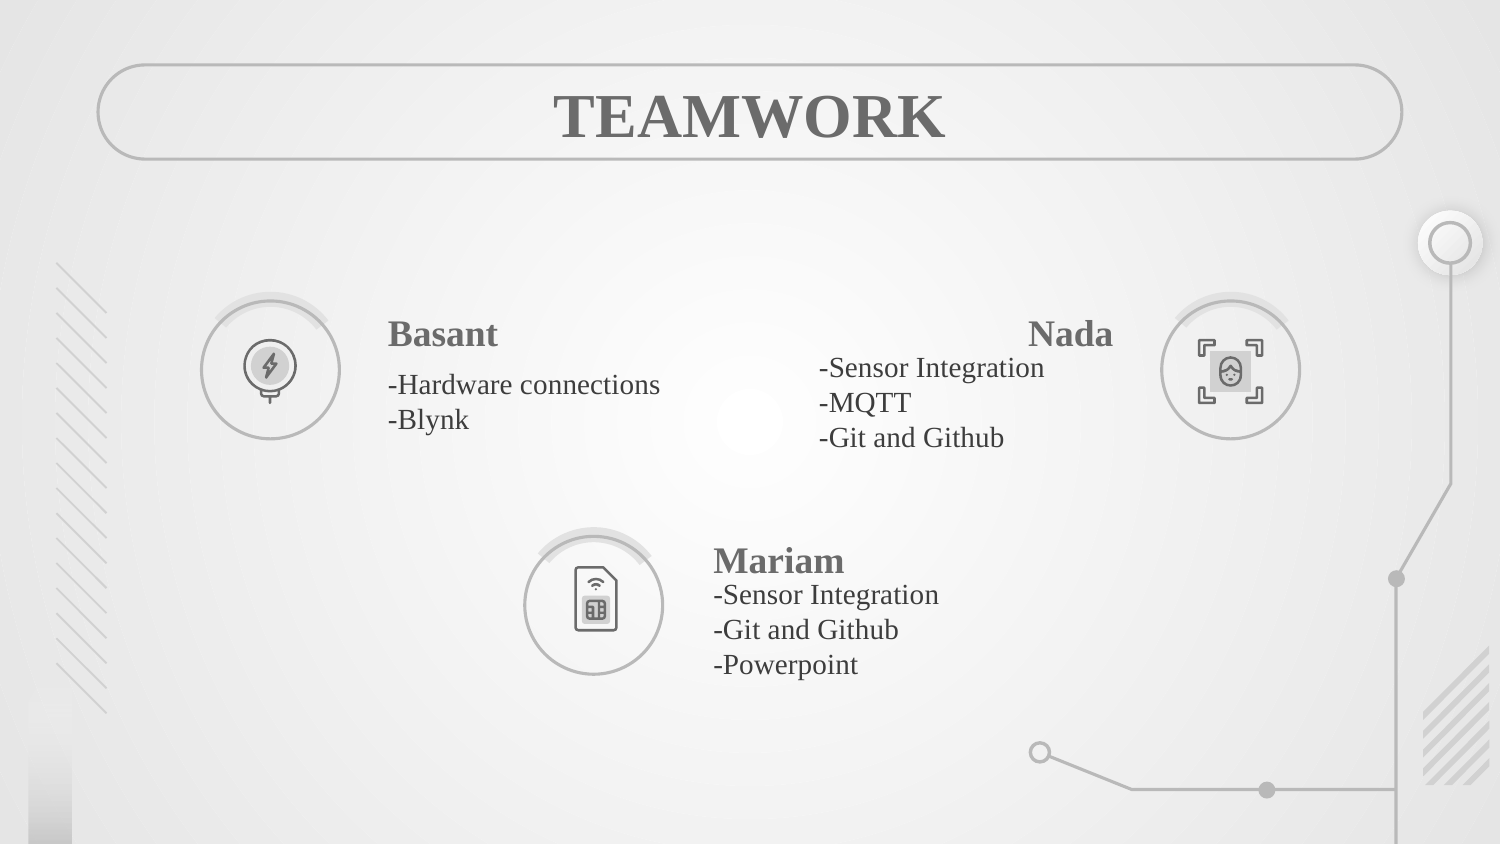

# TEAMWORK

Basant
Nada

-Hardware connections
-Blynk
-Sensor Integration
-MQTT
-Git and Github

Mariam

-Sensor Integration
-Git and Github
-Powerpoint